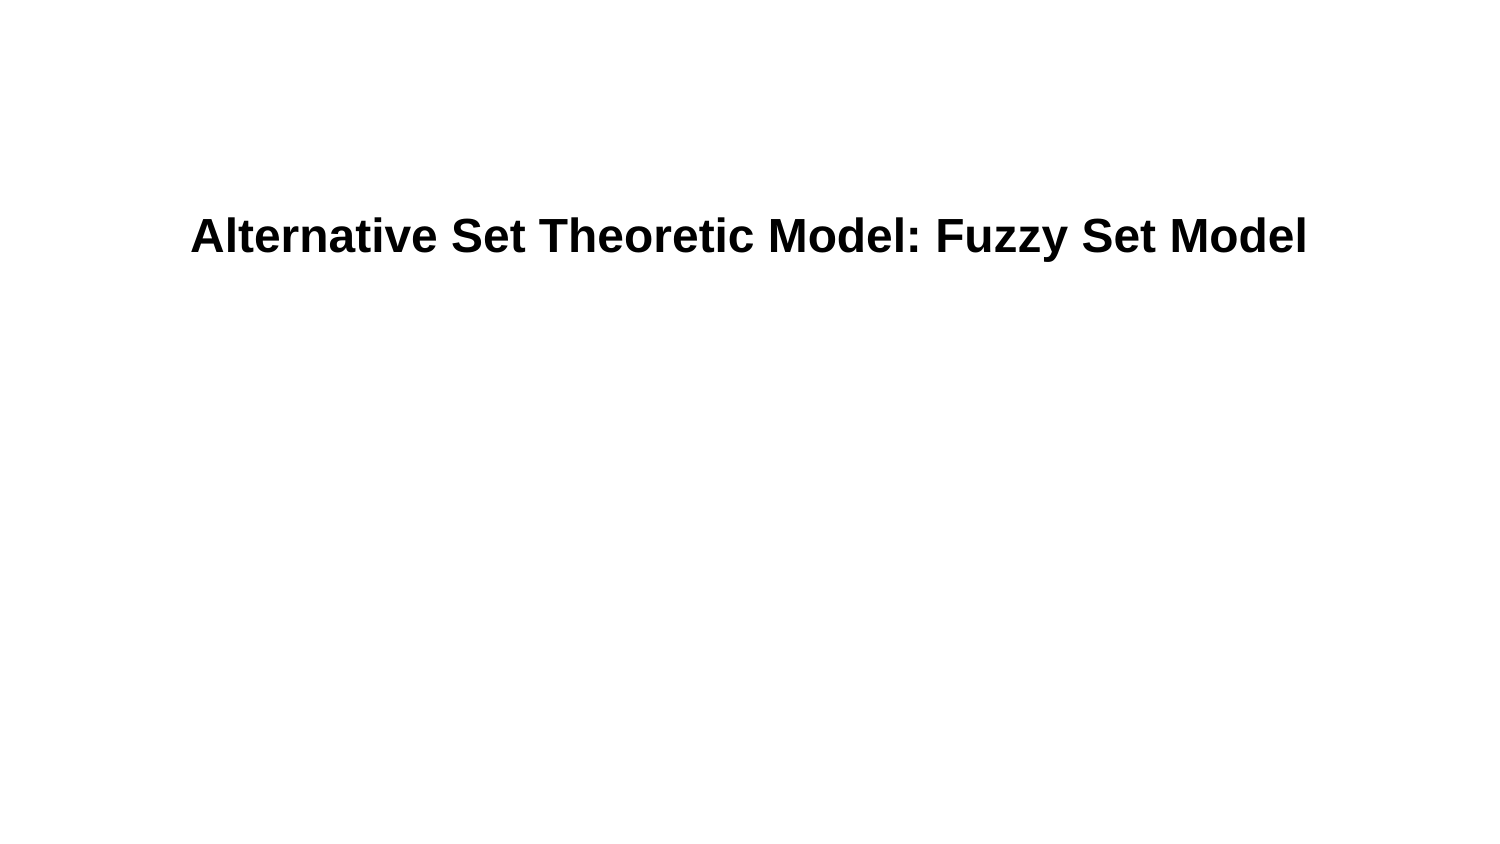

Alternative Set Theoretic Model: Fuzzy Set Model